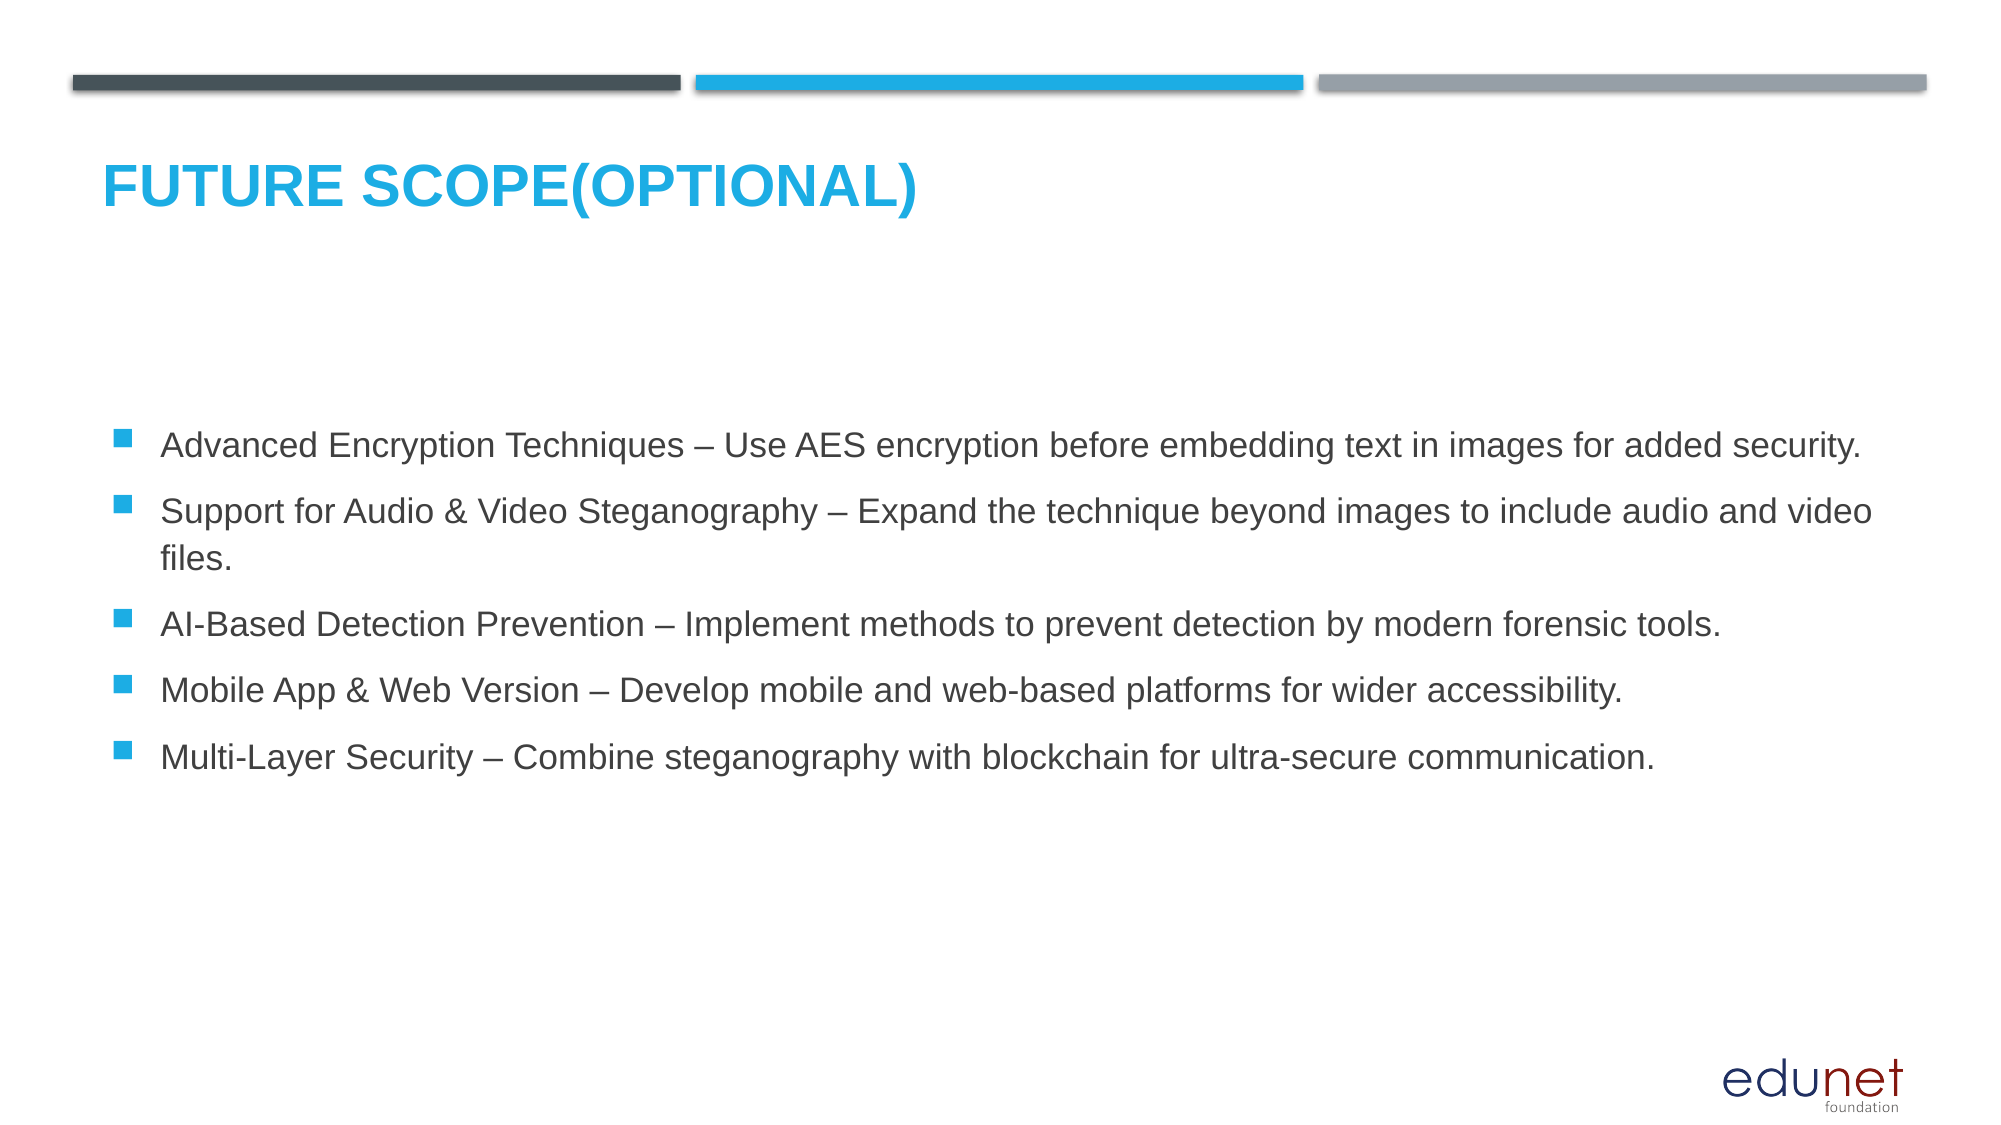

Future scope(optional)
Advanced Encryption Techniques – Use AES encryption before embedding text in images for added security.
Support for Audio & Video Steganography – Expand the technique beyond images to include audio and video files.
AI-Based Detection Prevention – Implement methods to prevent detection by modern forensic tools.
Mobile App & Web Version – Develop mobile and web-based platforms for wider accessibility.
Multi-Layer Security – Combine steganography with blockchain for ultra-secure communication.